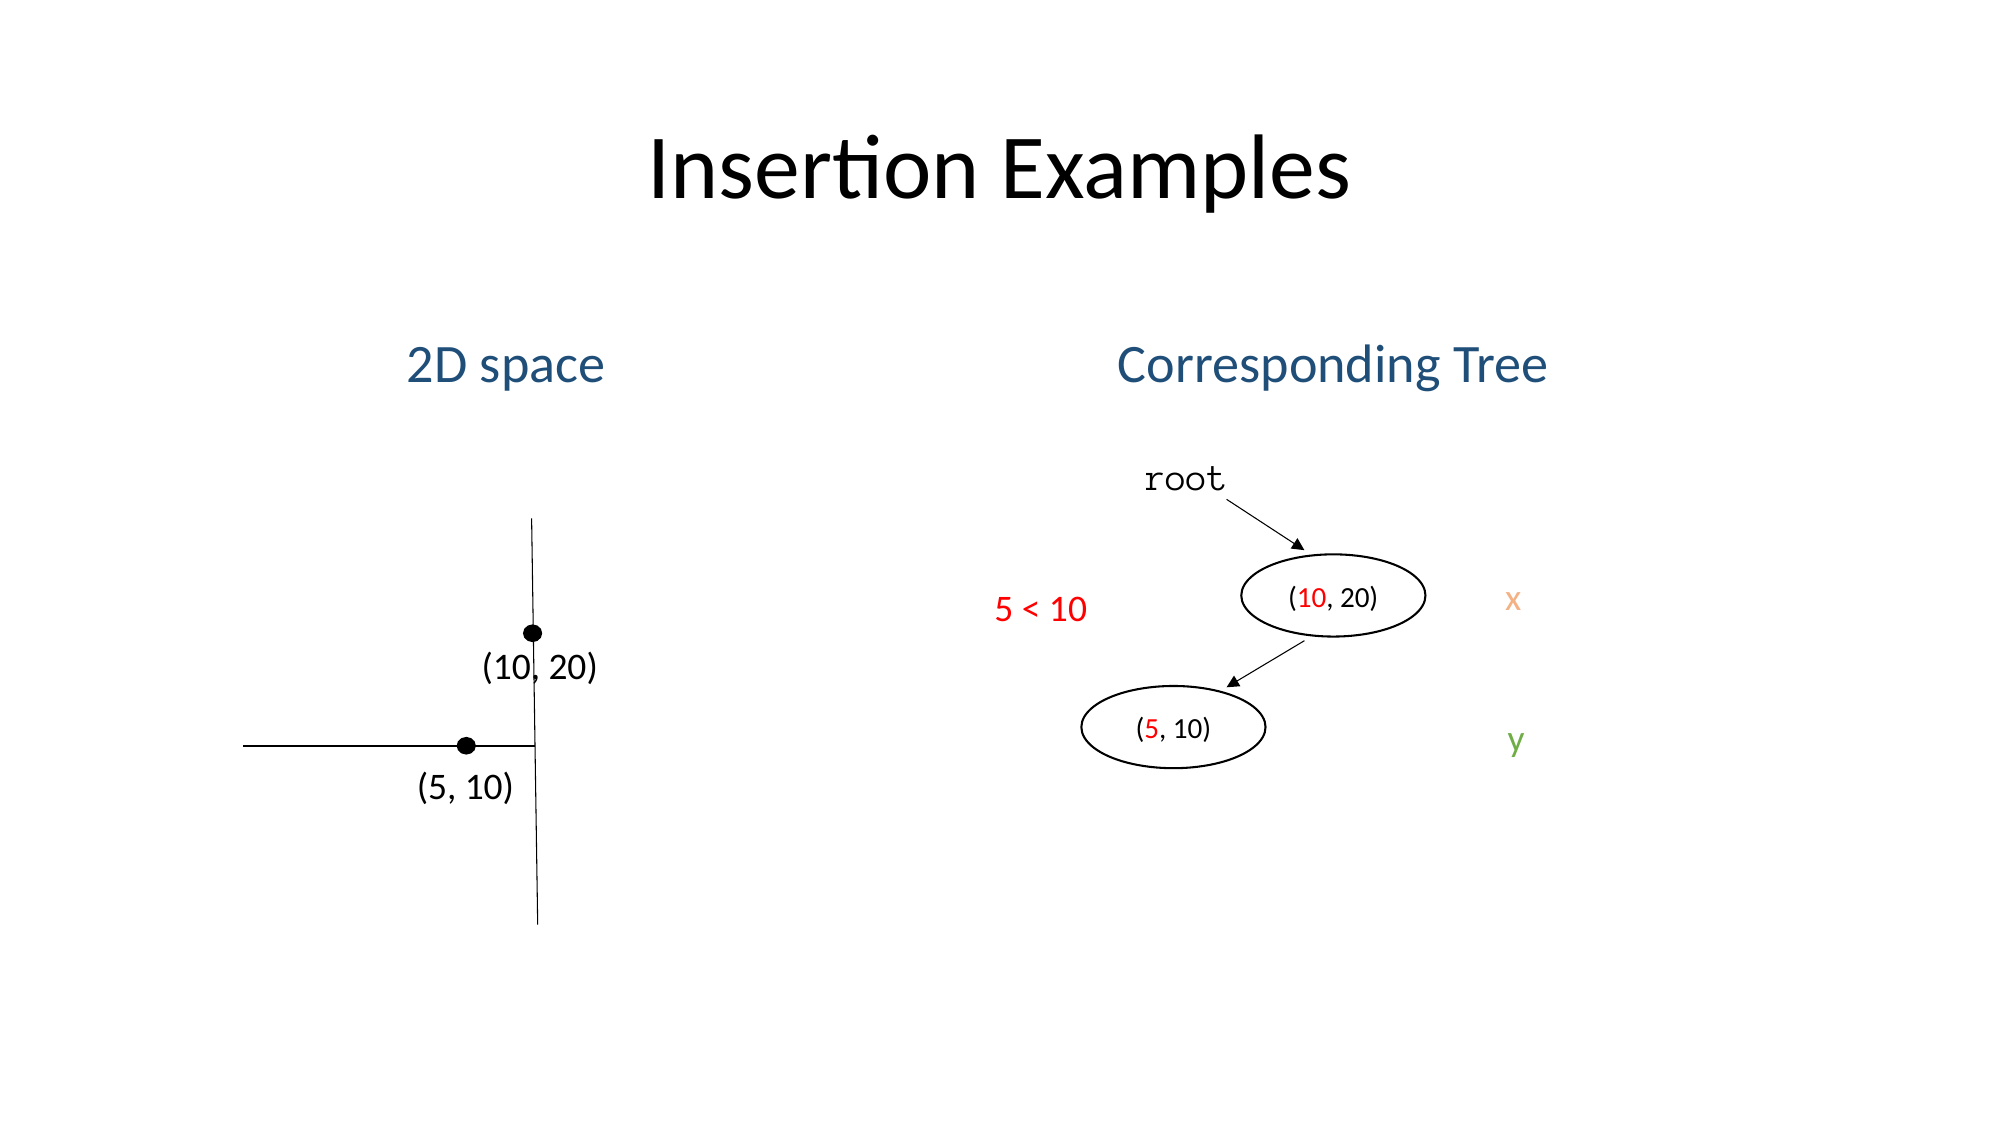

# Insertion Examples
Corresponding Tree
2D space
root
(10, 20)
x
5 < 10

(10, 20)
(5, 10)
y

(5, 10)